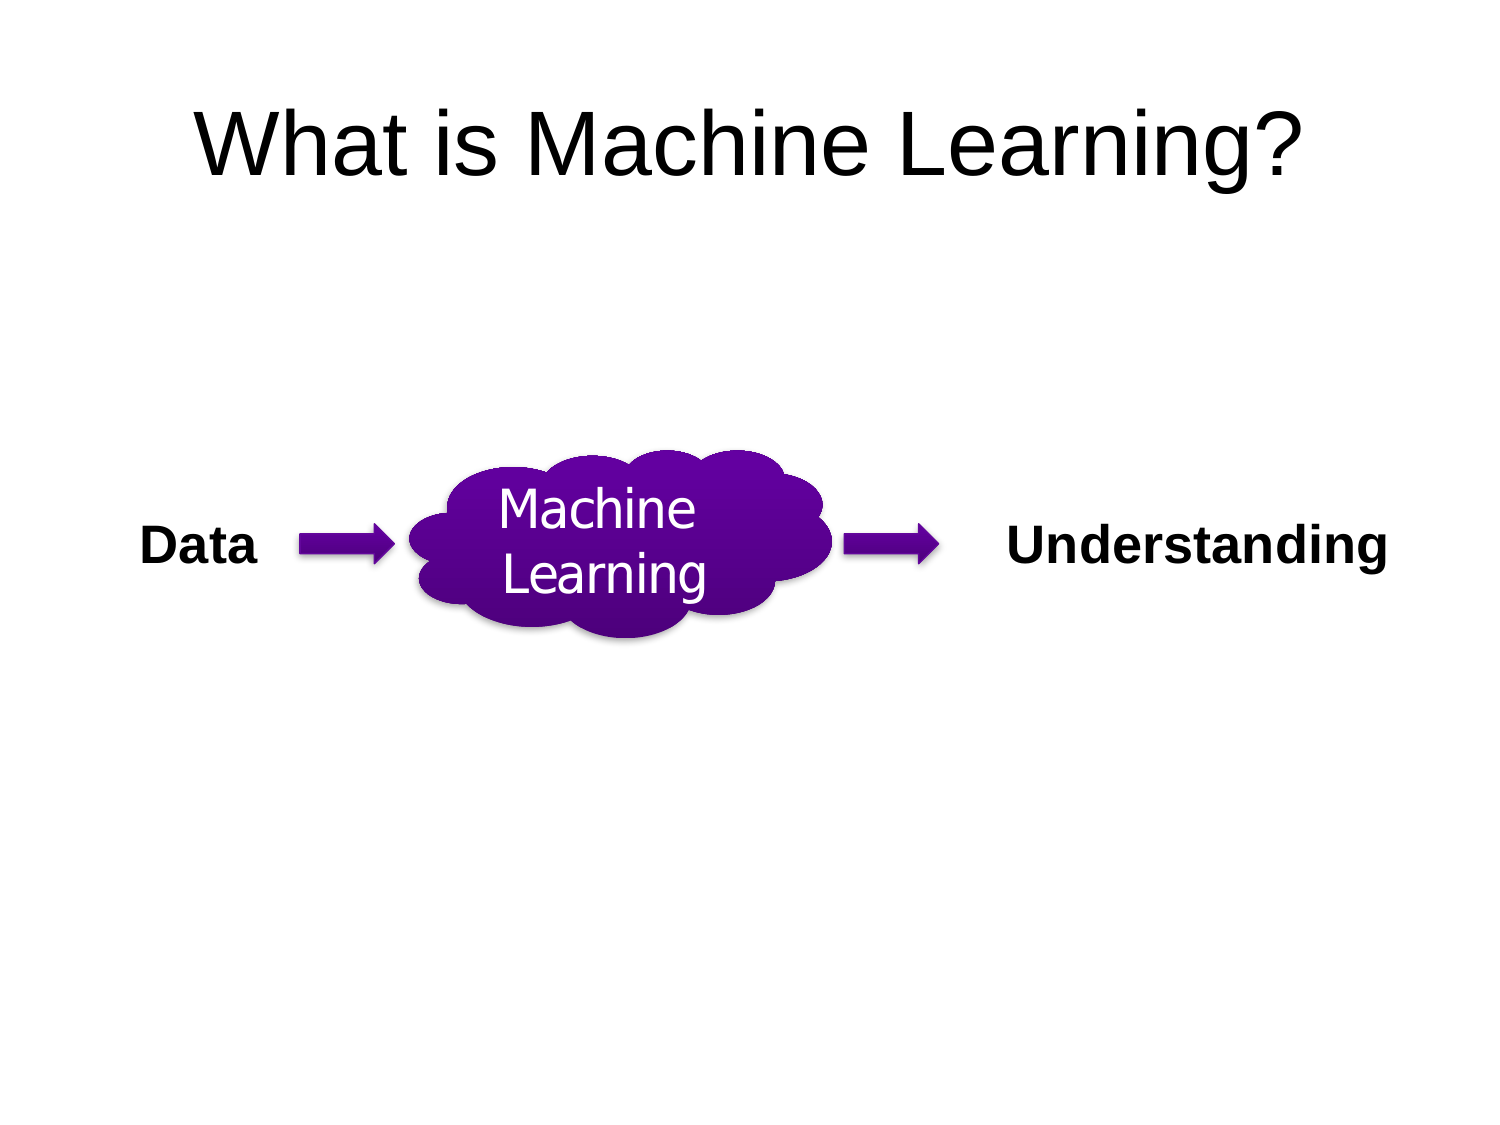

# What is Machine Learning?

Machine
Learning
Data
Understanding